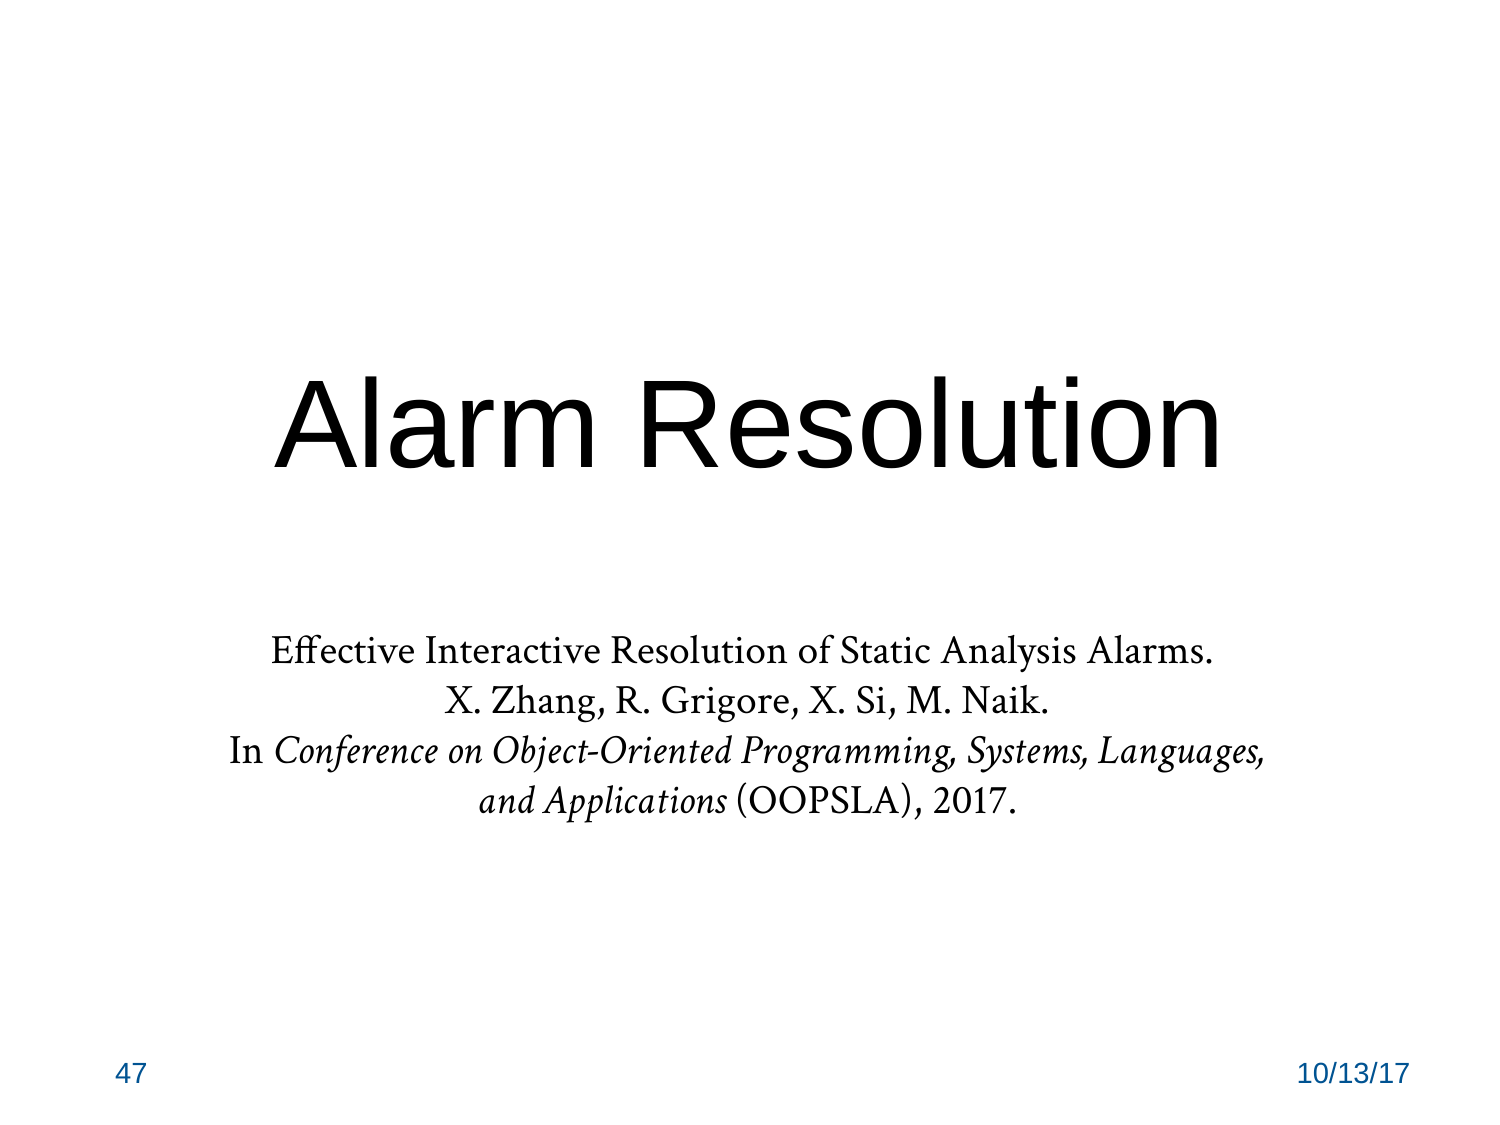

Alarm Resolution
Effective Interactive Resolution of Static Analysis Alarms.
X. Zhang, R. Grigore, X. Si, M. Naik.
In Conference on Object-Oriented Programming, Systems, Languages,
and Applications (OOPSLA), 2017.
47
10/13/17